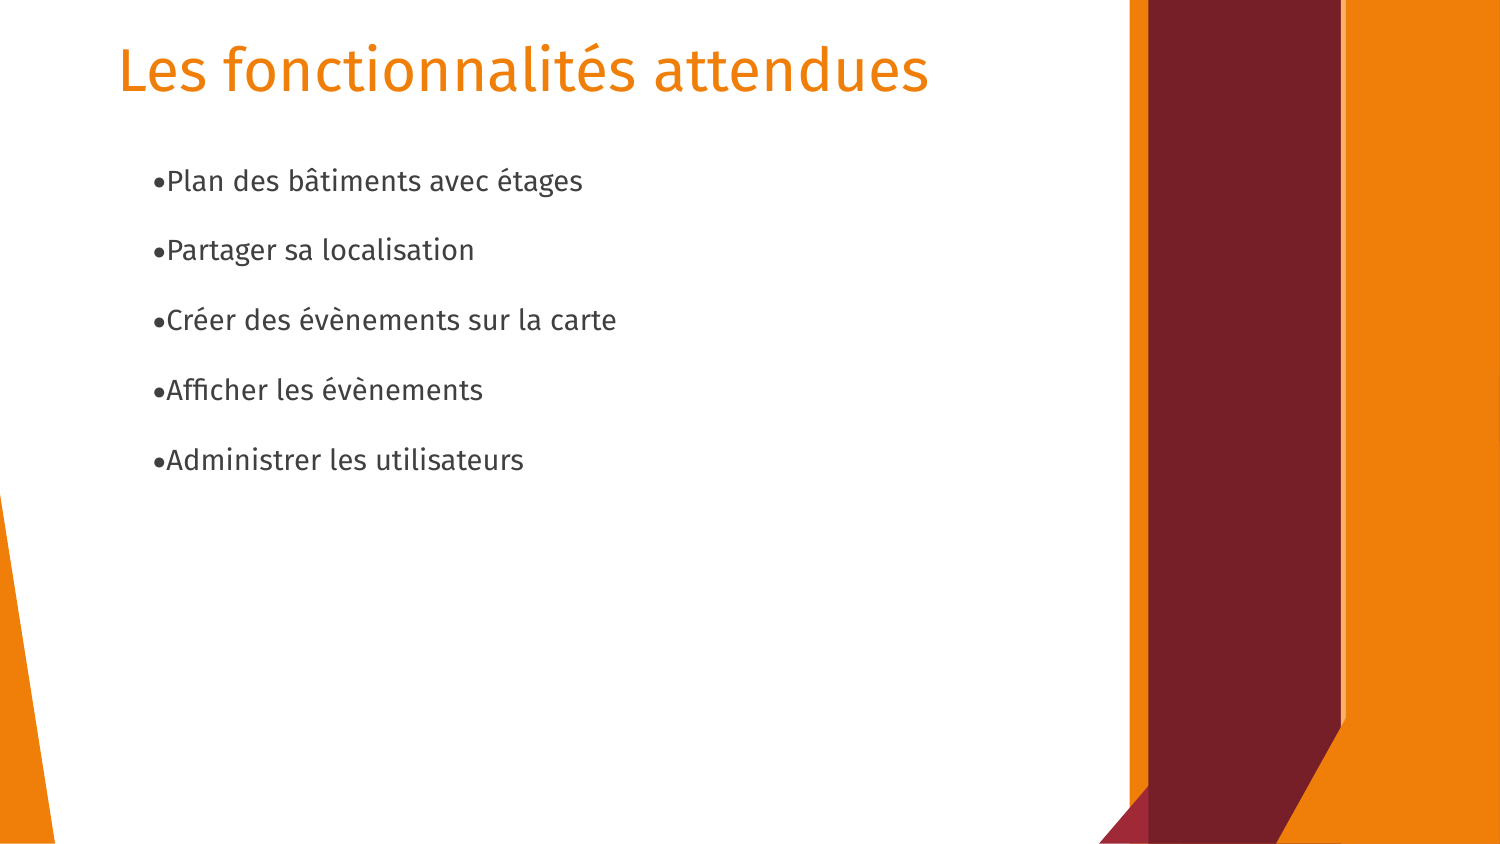

Les fonctionnalités attendues
Plan des bâtiments avec étages

Partager sa localisation

Créer des évènements sur la carte

Afficher les évènements

Administrer les utilisateurs